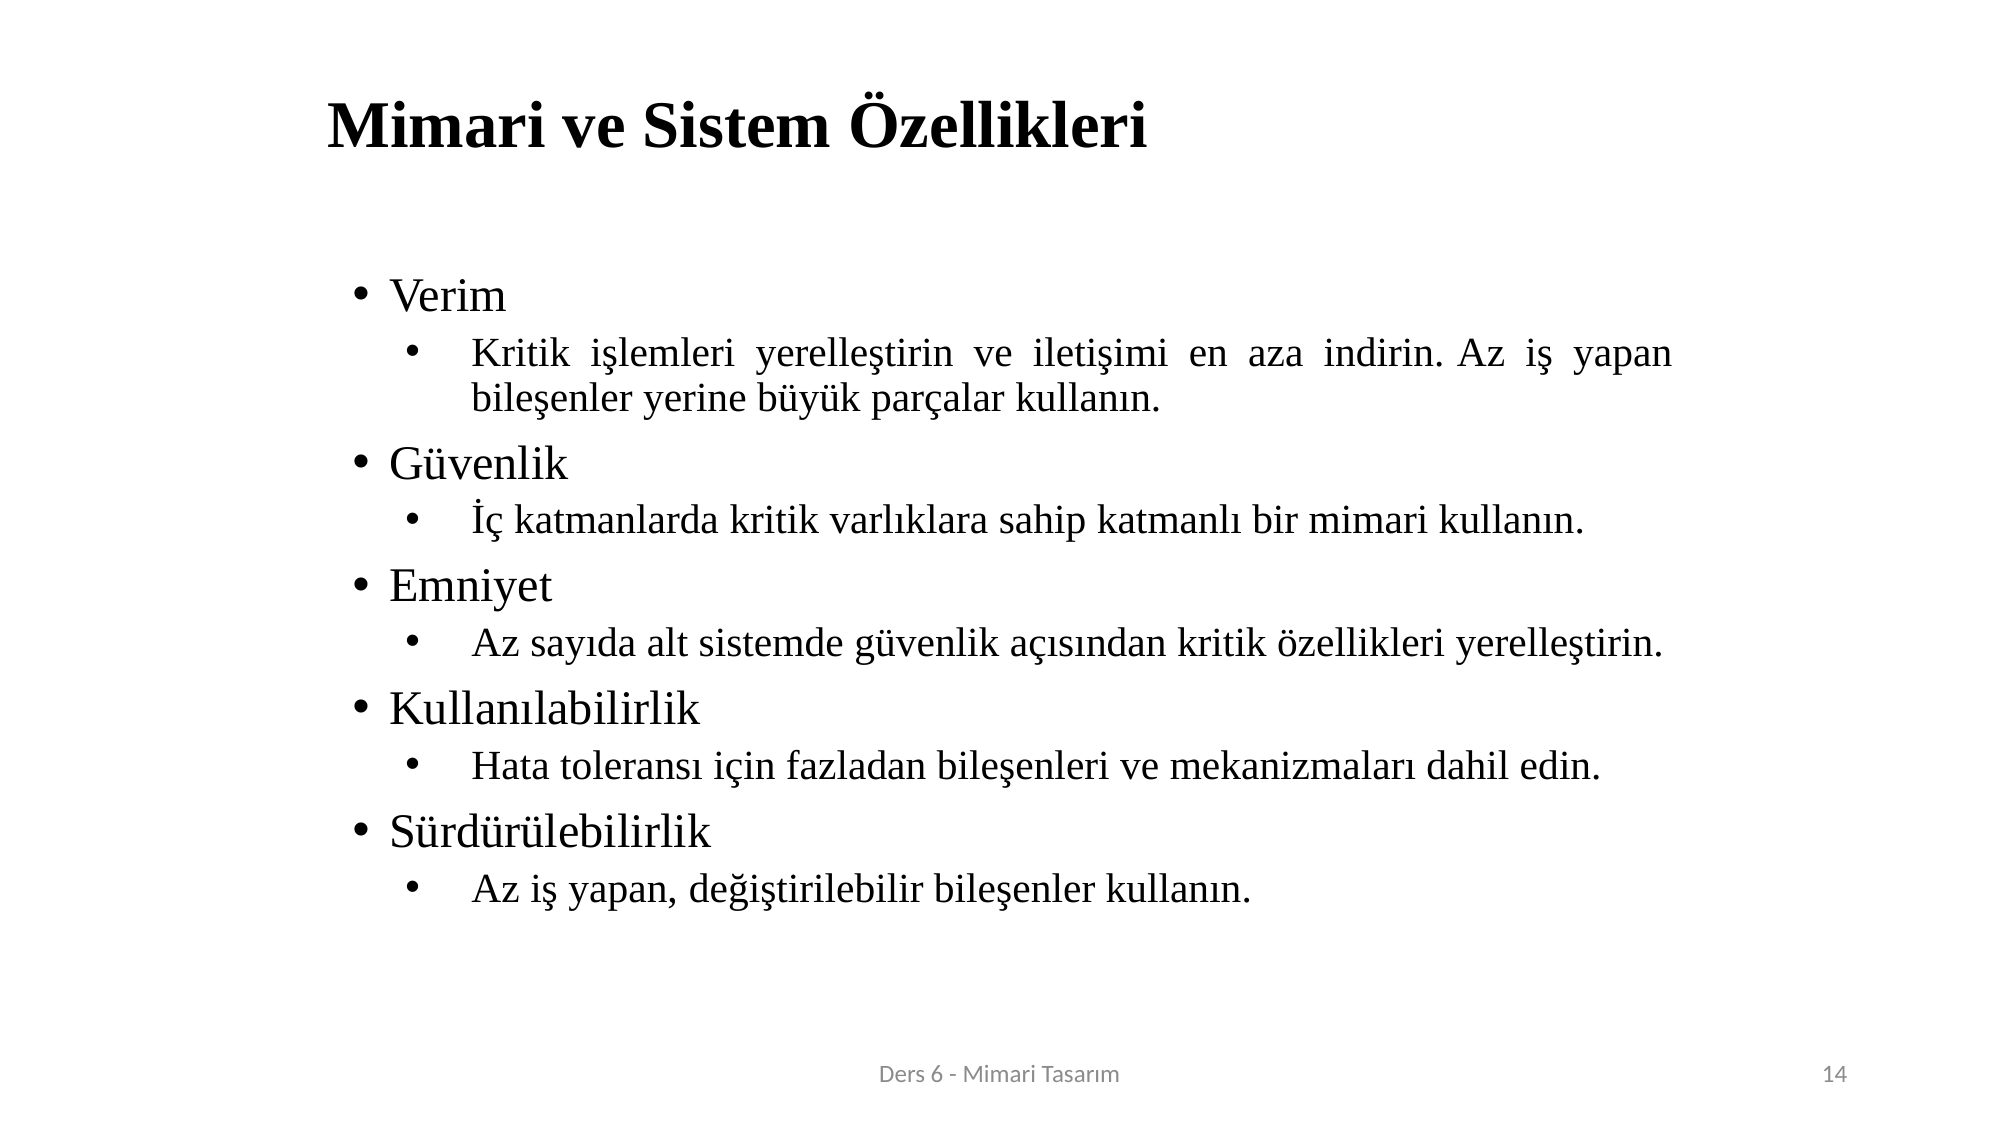

# Mimari ve Sistem Özellikleri
Verim
Kritik işlemleri yerelleştirin ve iletişimi en aza indirin. Az iş yapan bileşenler yerine büyük parçalar kullanın.
Güvenlik
İç katmanlarda kritik varlıklara sahip katmanlı bir mimari kullanın.
Emniyet
Az sayıda alt sistemde güvenlik açısından kritik özellikleri yerelleştirin.
Kullanılabilirlik
Hata toleransı için fazladan bileşenleri ve mekanizmaları dahil edin.
Sürdürülebilirlik
Az iş yapan, değiştirilebilir bileşenler kullanın.
Ders 6 - Mimari Tasarım
14